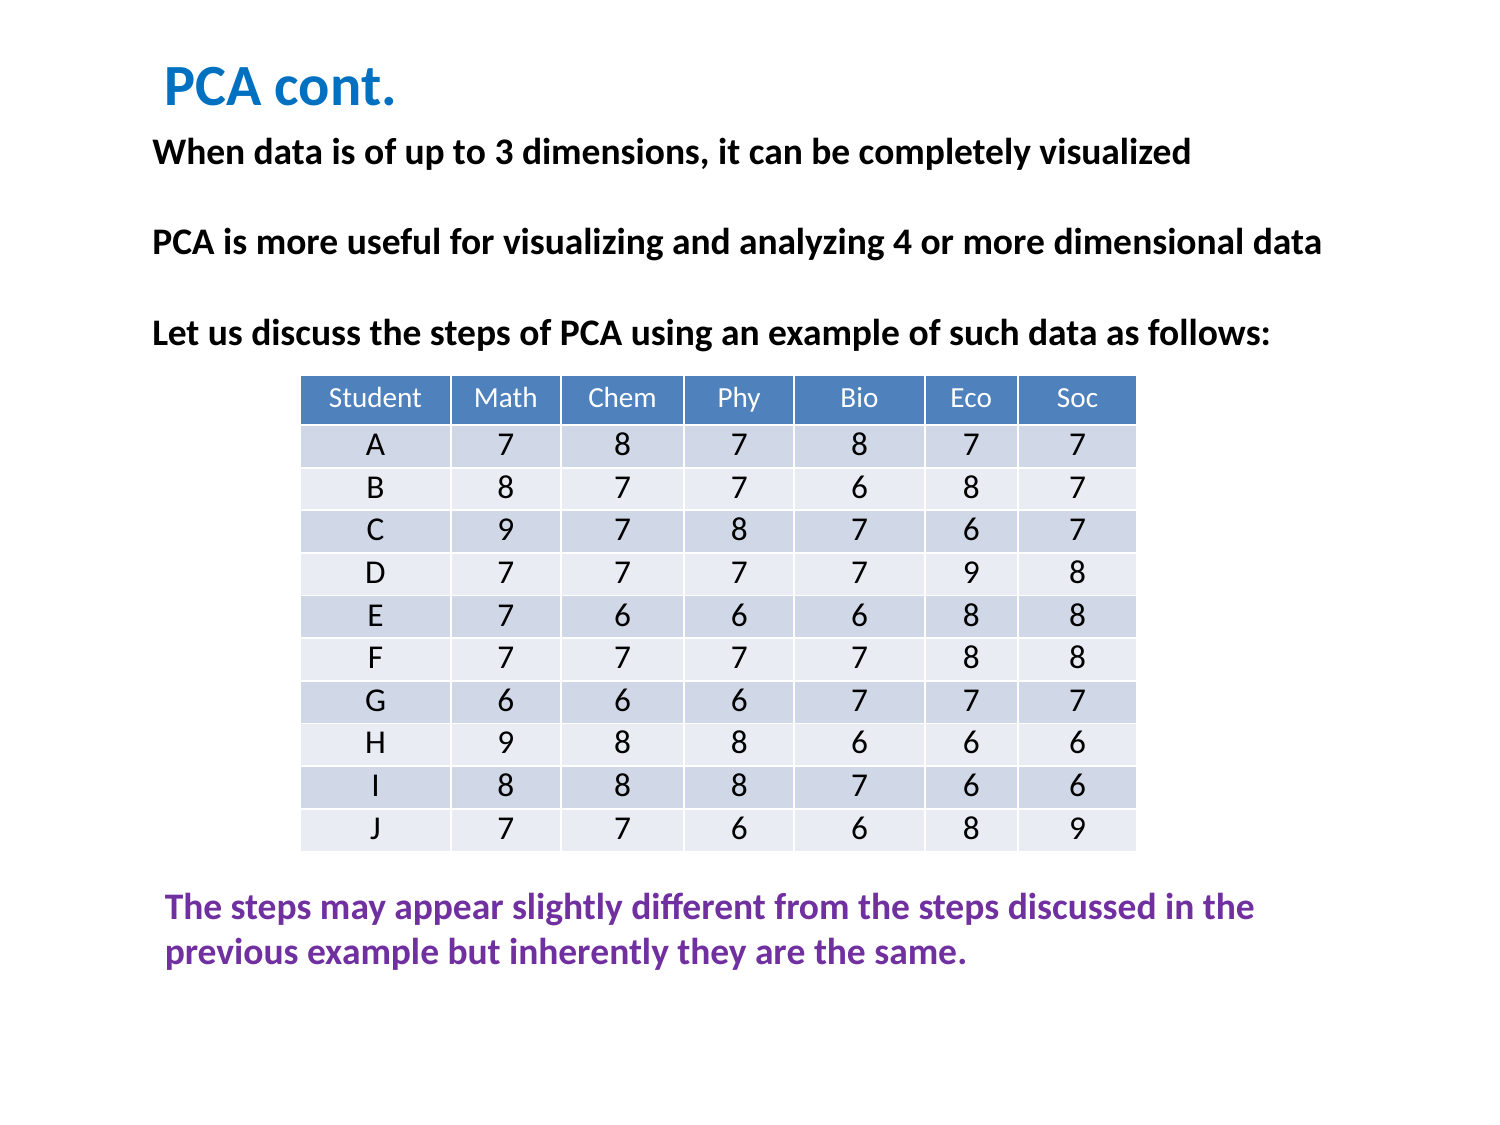

PCA cont.
When data is of up to 3 dimensions, it can be completely visualized

PCA is more useful for visualizing and analyzing 4 or more dimensional data

Let us discuss the steps of PCA using an example of such data as follows:
| Student | Math | Chem | Phy | Bio | Eco | Soc |
| --- | --- | --- | --- | --- | --- | --- |
| A | 7 | 8 | 7 | 8 | 7 | 7 |
| B | 8 | 7 | 7 | 6 | 8 | 7 |
| C | 9 | 7 | 8 | 7 | 6 | 7 |
| D | 7 | 7 | 7 | 7 | 9 | 8 |
| E | 7 | 6 | 6 | 6 | 8 | 8 |
| F | 7 | 7 | 7 | 7 | 8 | 8 |
| G | 6 | 6 | 6 | 7 | 7 | 7 |
| H | 9 | 8 | 8 | 6 | 6 | 6 |
| I | 8 | 8 | 8 | 7 | 6 | 6 |
| J | 7 | 7 | 6 | 6 | 8 | 9 |
The steps may appear slightly different from the steps discussed in the previous example but inherently they are the same.